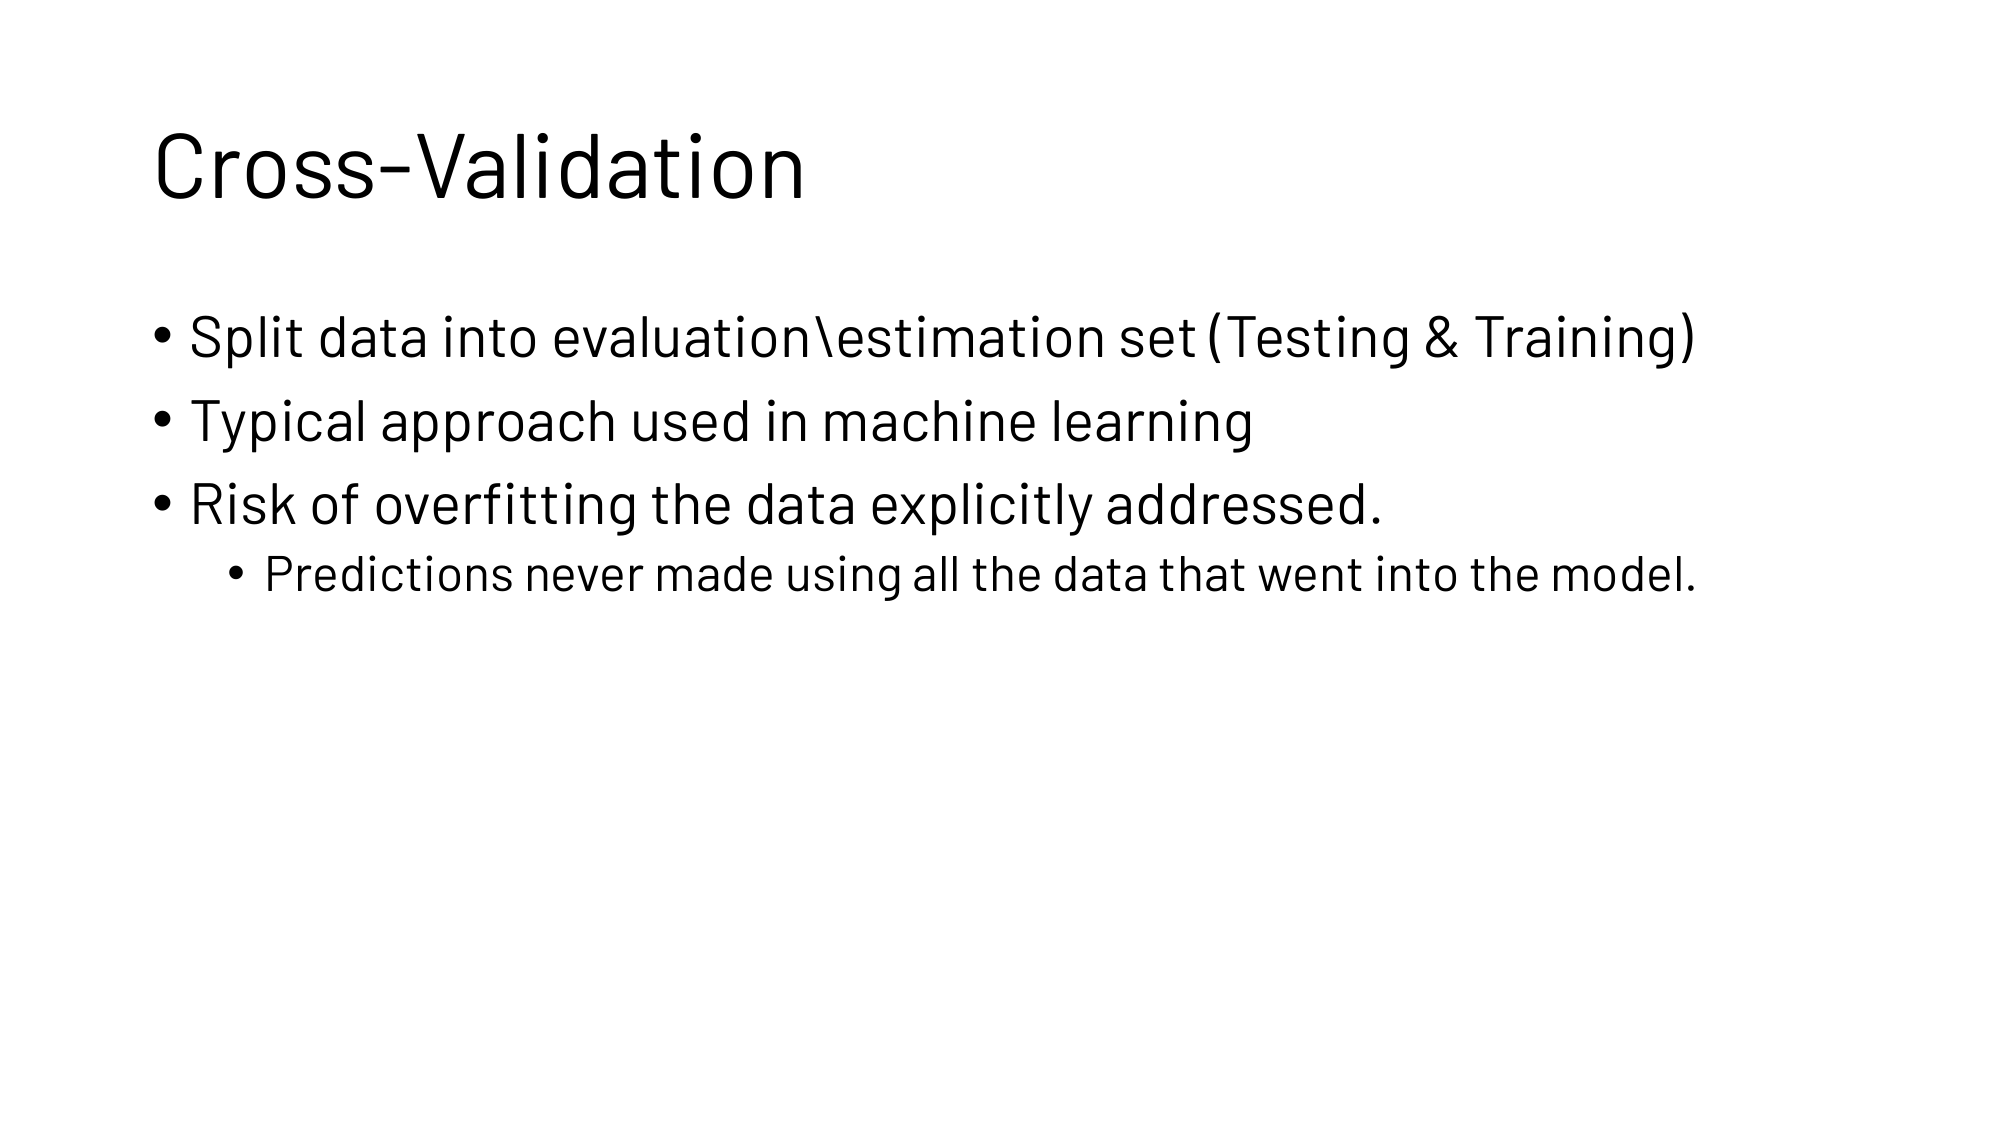

# Cross-Validation
Split data into evaluation\estimation set (Testing & Training)
Typical approach used in machine learning
Risk of overfitting the data explicitly addressed.
Predictions never made using all the data that went into the model.